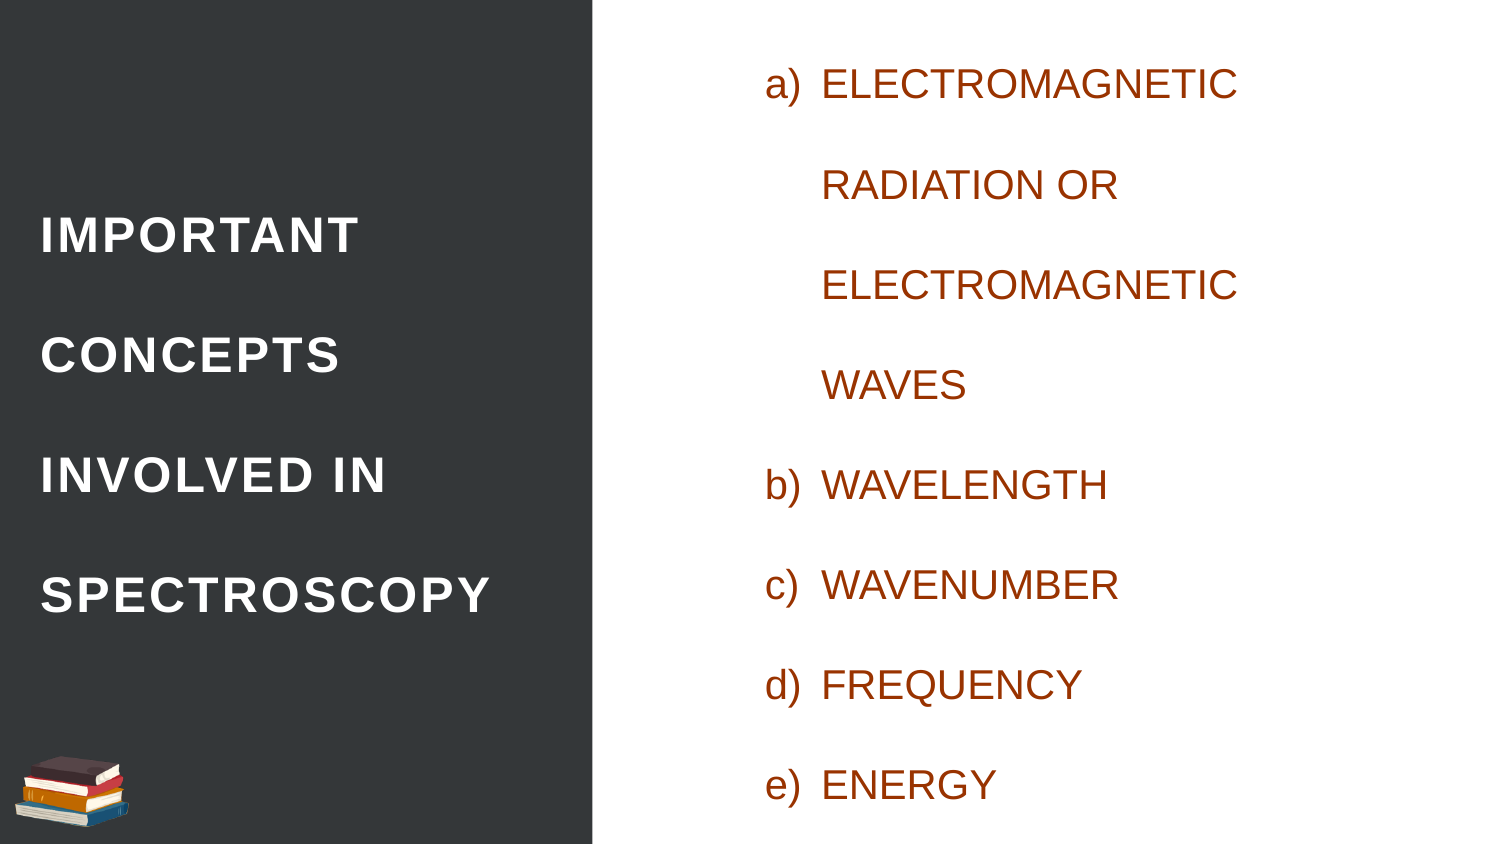

ELECTROMAGNETIC RADIATION OR ELECTROMAGNETIC WAVES
WAVELENGTH
WAVENUMBER
FREQUENCY
ENERGY
# IMPORTANT CONCEPTS INVOLVED IN SPECTROSCOPY